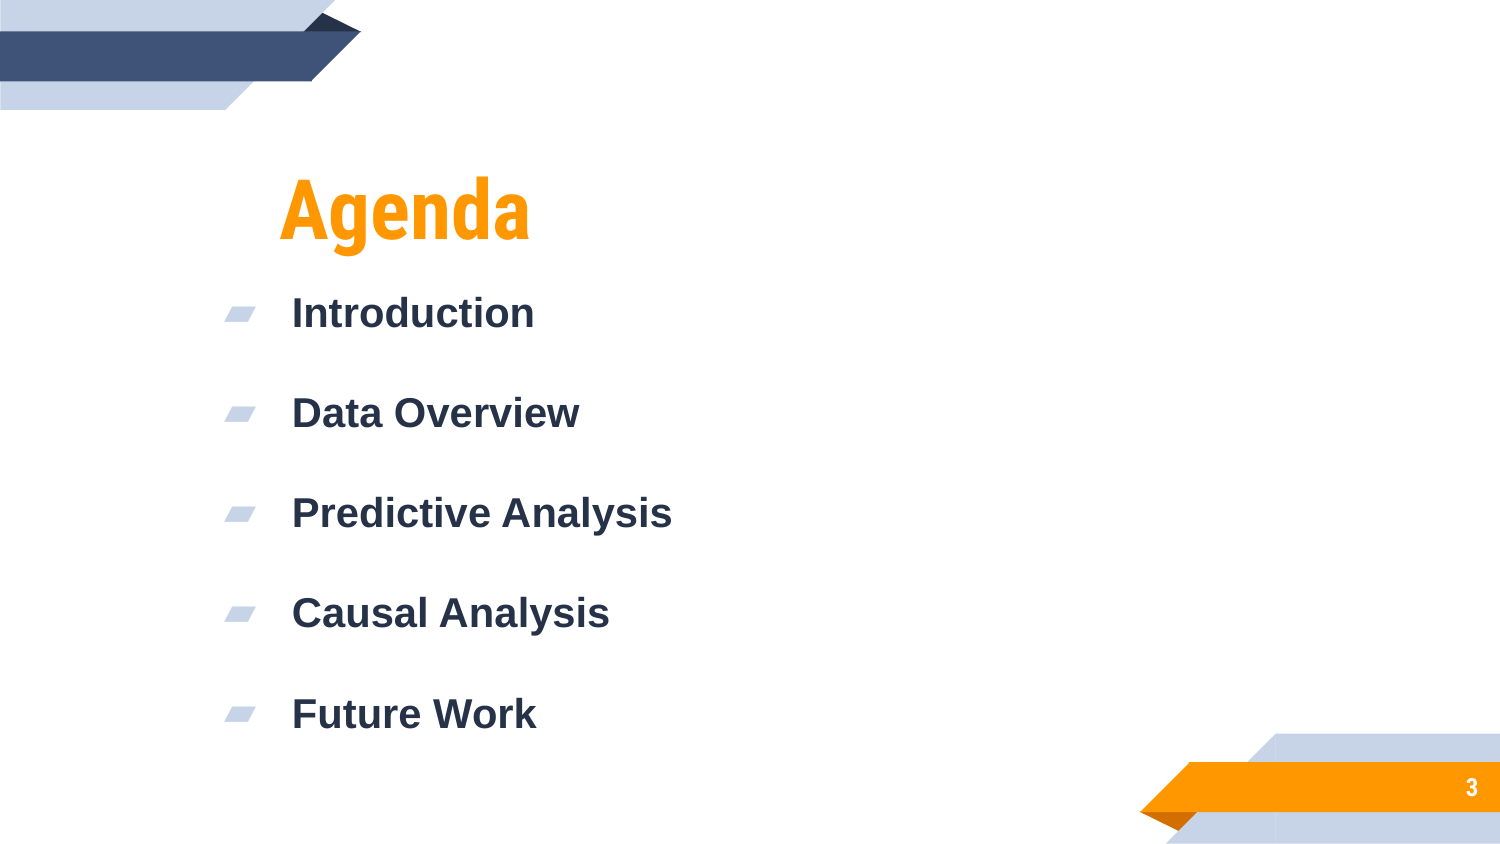

Agenda
 Introduction

 Data Overview

 Predictive Analysis

 Causal Analysis

 Future Work
3